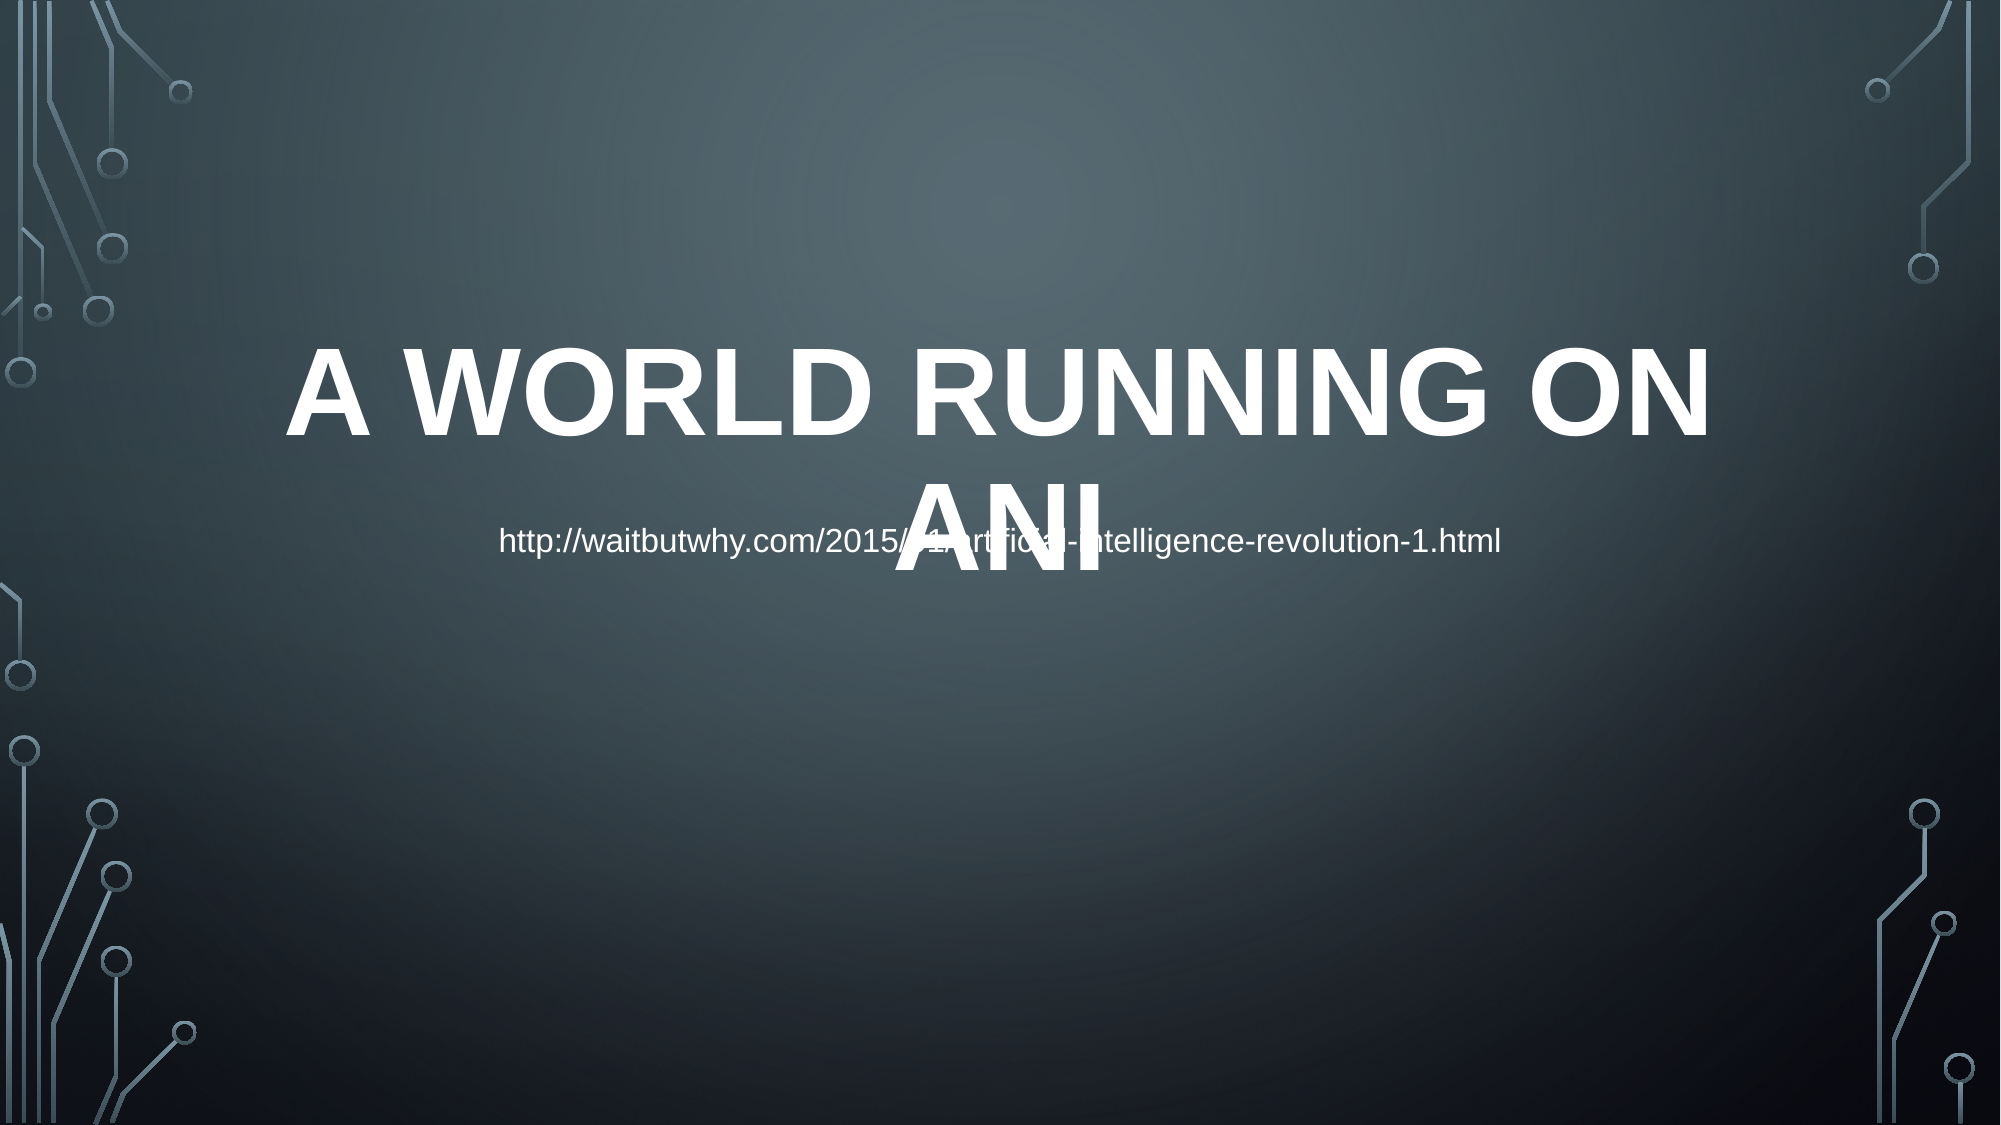

# A World Running on ANI
http://waitbutwhy.com/2015/01/artificial-intelligence-revolution-1.html